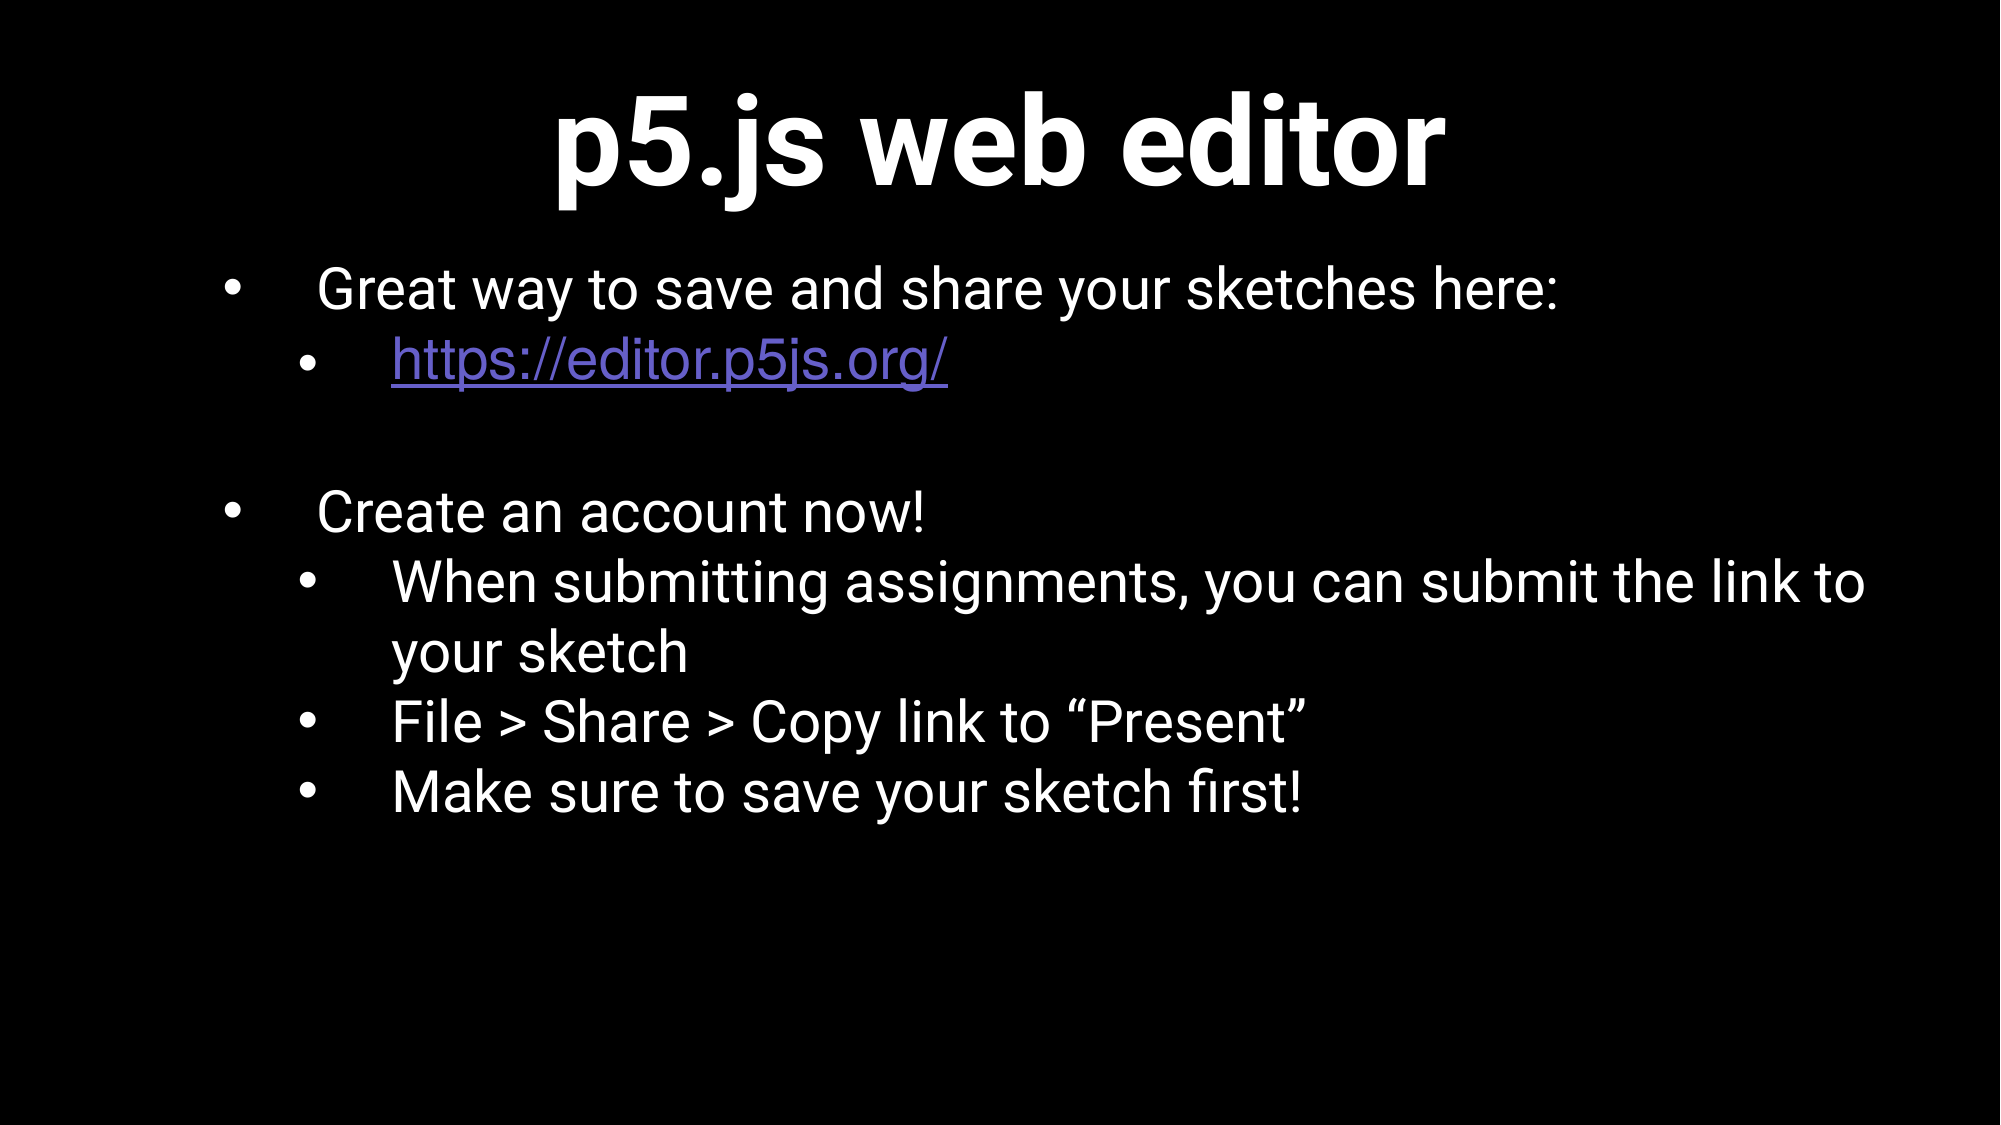

p5.js web editor
Great way to save and share your sketches here:
https://editor.p5js.org/

Create an account now!
When submitting assignments, you can submit the link to your sketch
File > Share > Copy link to “Present”
Make sure to save your sketch first!